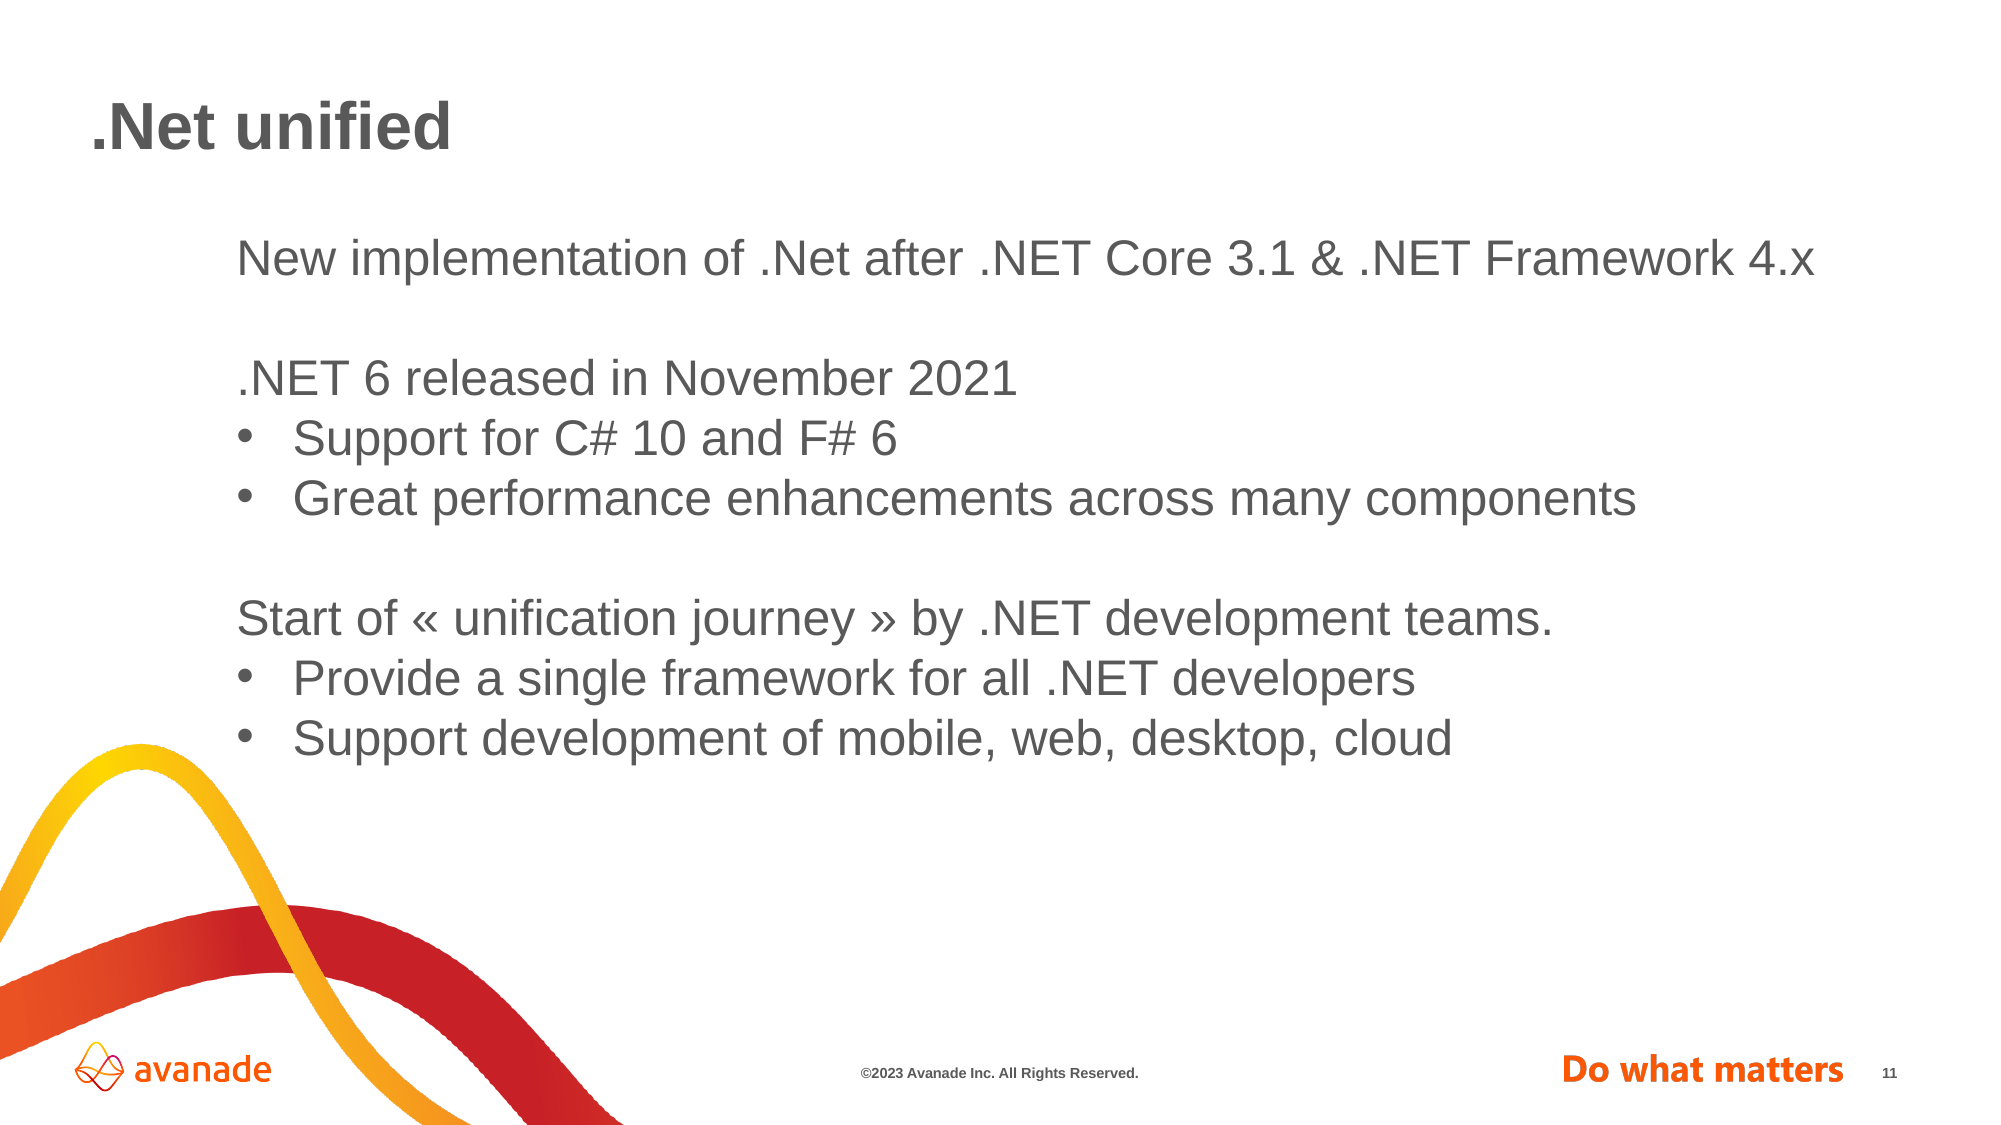

# .Net unified
New implementation of .Net after .NET Core 3.1 & .NET Framework 4.x

.NET 6 released in November 2021
Support for C# 10 and F# 6
Great performance enhancements across many components

Start of « unification journey » by .NET development teams.
Provide a single framework for all .NET developers
Support development of mobile, web, desktop, cloud
11